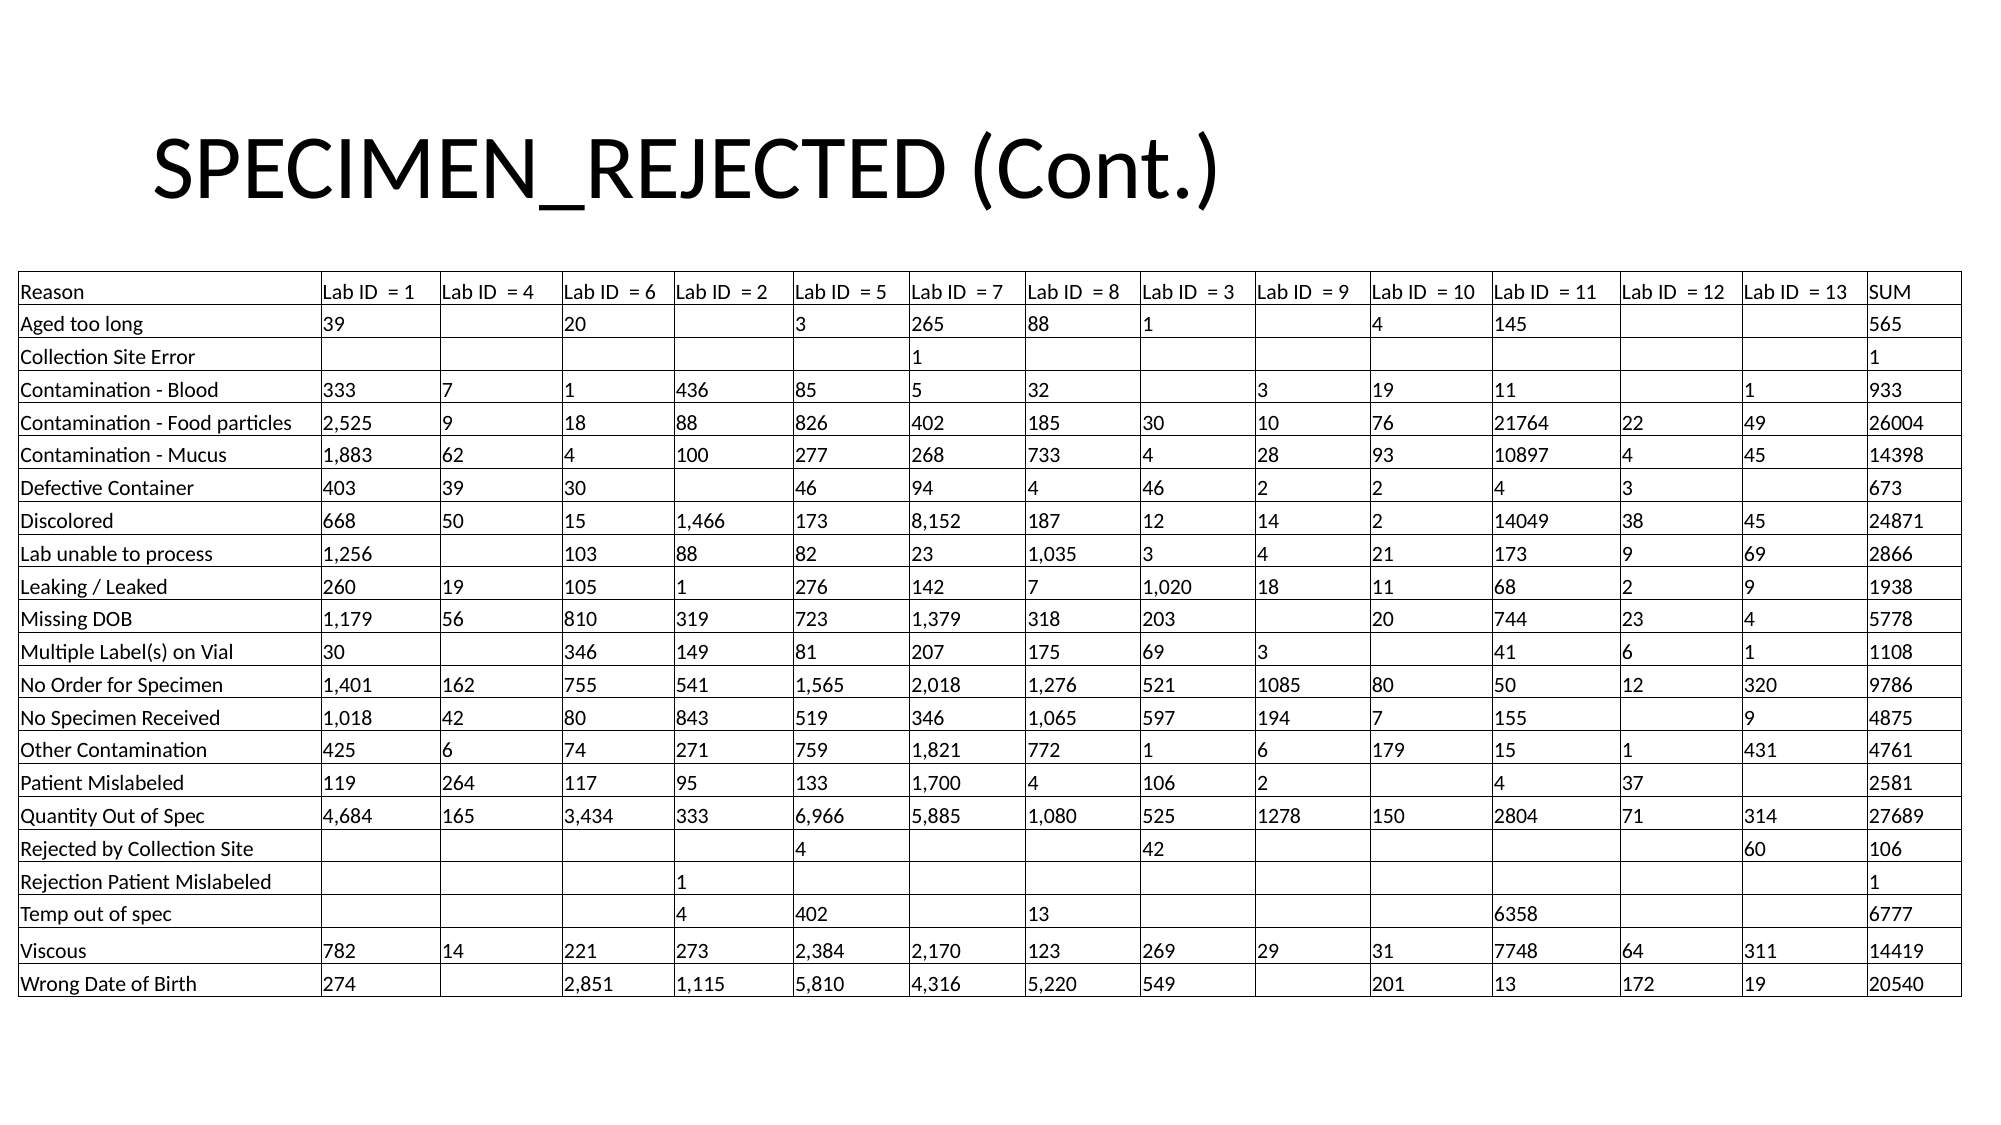

# SPECIMEN_REJECTED (Cont.)
| Reason | Lab ID  = 1 | Lab ID  = 4 | Lab ID  = 6 | Lab ID  = 2 | Lab ID  = 5 | Lab ID  = 7 | Lab ID  = 8 | Lab ID  = 3 | Lab ID  = 9 | Lab ID  = 10 | Lab ID  = 11 | Lab ID  = 12 | Lab ID  = 13 | SUM |
| --- | --- | --- | --- | --- | --- | --- | --- | --- | --- | --- | --- | --- | --- | --- |
| Aged too long | 39 |  | 20 |  | 3 | 265 | 88 | 1 |  | 4 | 145 |  |  | 565 |
| Collection Site Error |  |  |  |  |  | 1 |  |  |  |  |  |  |  | 1 |
| Contamination - Blood | 333 | 7 | 1 | 436 | 85 | 5 | 32 |  | 3 | 19 | 11 |  | 1 | 933 |
| Contamination - Food particles | 2,525 | 9 | 18 | 88 | 826 | 402 | 185 | 30 | 10 | 76 | 21764 | 22 | 49 | 26004 |
| Contamination - Mucus | 1,883 | 62 | 4 | 100 | 277 | 268 | 733 | 4 | 28 | 93 | 10897 | 4 | 45 | 14398 |
| Defective Container | 403 | 39 | 30 |  | 46 | 94 | 4 | 46 | 2 | 2 | 4 | 3 |  | 673 |
| Discolored | 668 | 50 | 15 | 1,466 | 173 | 8,152 | 187 | 12 | 14 | 2 | 14049 | 38 | 45 | 24871 |
| Lab unable to process | 1,256 |  | 103 | 88 | 82 | 23 | 1,035 | 3 | 4 | 21 | 173 | 9 | 69 | 2866 |
| Leaking / Leaked | 260 | 19 | 105 | 1 | 276 | 142 | 7 | 1,020 | 18 | 11 | 68 | 2 | 9 | 1938 |
| Missing DOB | 1,179 | 56 | 810 | 319 | 723 | 1,379 | 318 | 203 |  | 20 | 744 | 23 | 4 | 5778 |
| Multiple Label(s) on Vial | 30 |  | 346 | 149 | 81 | 207 | 175 | 69 | 3 |  | 41 | 6 | 1 | 1108 |
| No Order for Specimen | 1,401 | 162 | 755 | 541 | 1,565 | 2,018 | 1,276 | 521 | 1085 | 80 | 50 | 12 | 320 | 9786 |
| No Specimen Received | 1,018 | 42 | 80 | 843 | 519 | 346 | 1,065 | 597 | 194 | 7 | 155 |  | 9 | 4875 |
| Other Contamination | 425 | 6 | 74 | 271 | 759 | 1,821 | 772 | 1 | 6 | 179 | 15 | 1 | 431 | 4761 |
| Patient Mislabeled | 119 | 264 | 117 | 95 | 133 | 1,700 | 4 | 106 | 2 |  | 4 | 37 |  | 2581 |
| Quantity Out of Spec | 4,684 | 165 | 3,434 | 333 | 6,966 | 5,885 | 1,080 | 525 | 1278 | 150 | 2804 | 71 | 314 | 27689 |
| Rejected by Collection Site |  |  |  |  | 4 |  |  | 42 |  |  |  |  | 60 | 106 |
| Rejection Patient Mislabeled |  |  |  | 1 |  |  |  |  |  |  |  |  |  | 1 |
| Temp out of spec |  |  |  | 4 | 402 |  | 13 |  |  |  | 6358 |  |  | 6777 |
| Viscous | 782 | 14 | 221 | 273 | 2,384 | 2,170 | 123 | 269 | 29 | 31 | 7748 | 64 | 311 | 14419 |
| Wrong Date of Birth | 274 |  | 2,851 | 1,115 | 5,810 | 4,316 | 5,220 | 549 |  | 201 | 13 | 172 | 19 | 20540 |